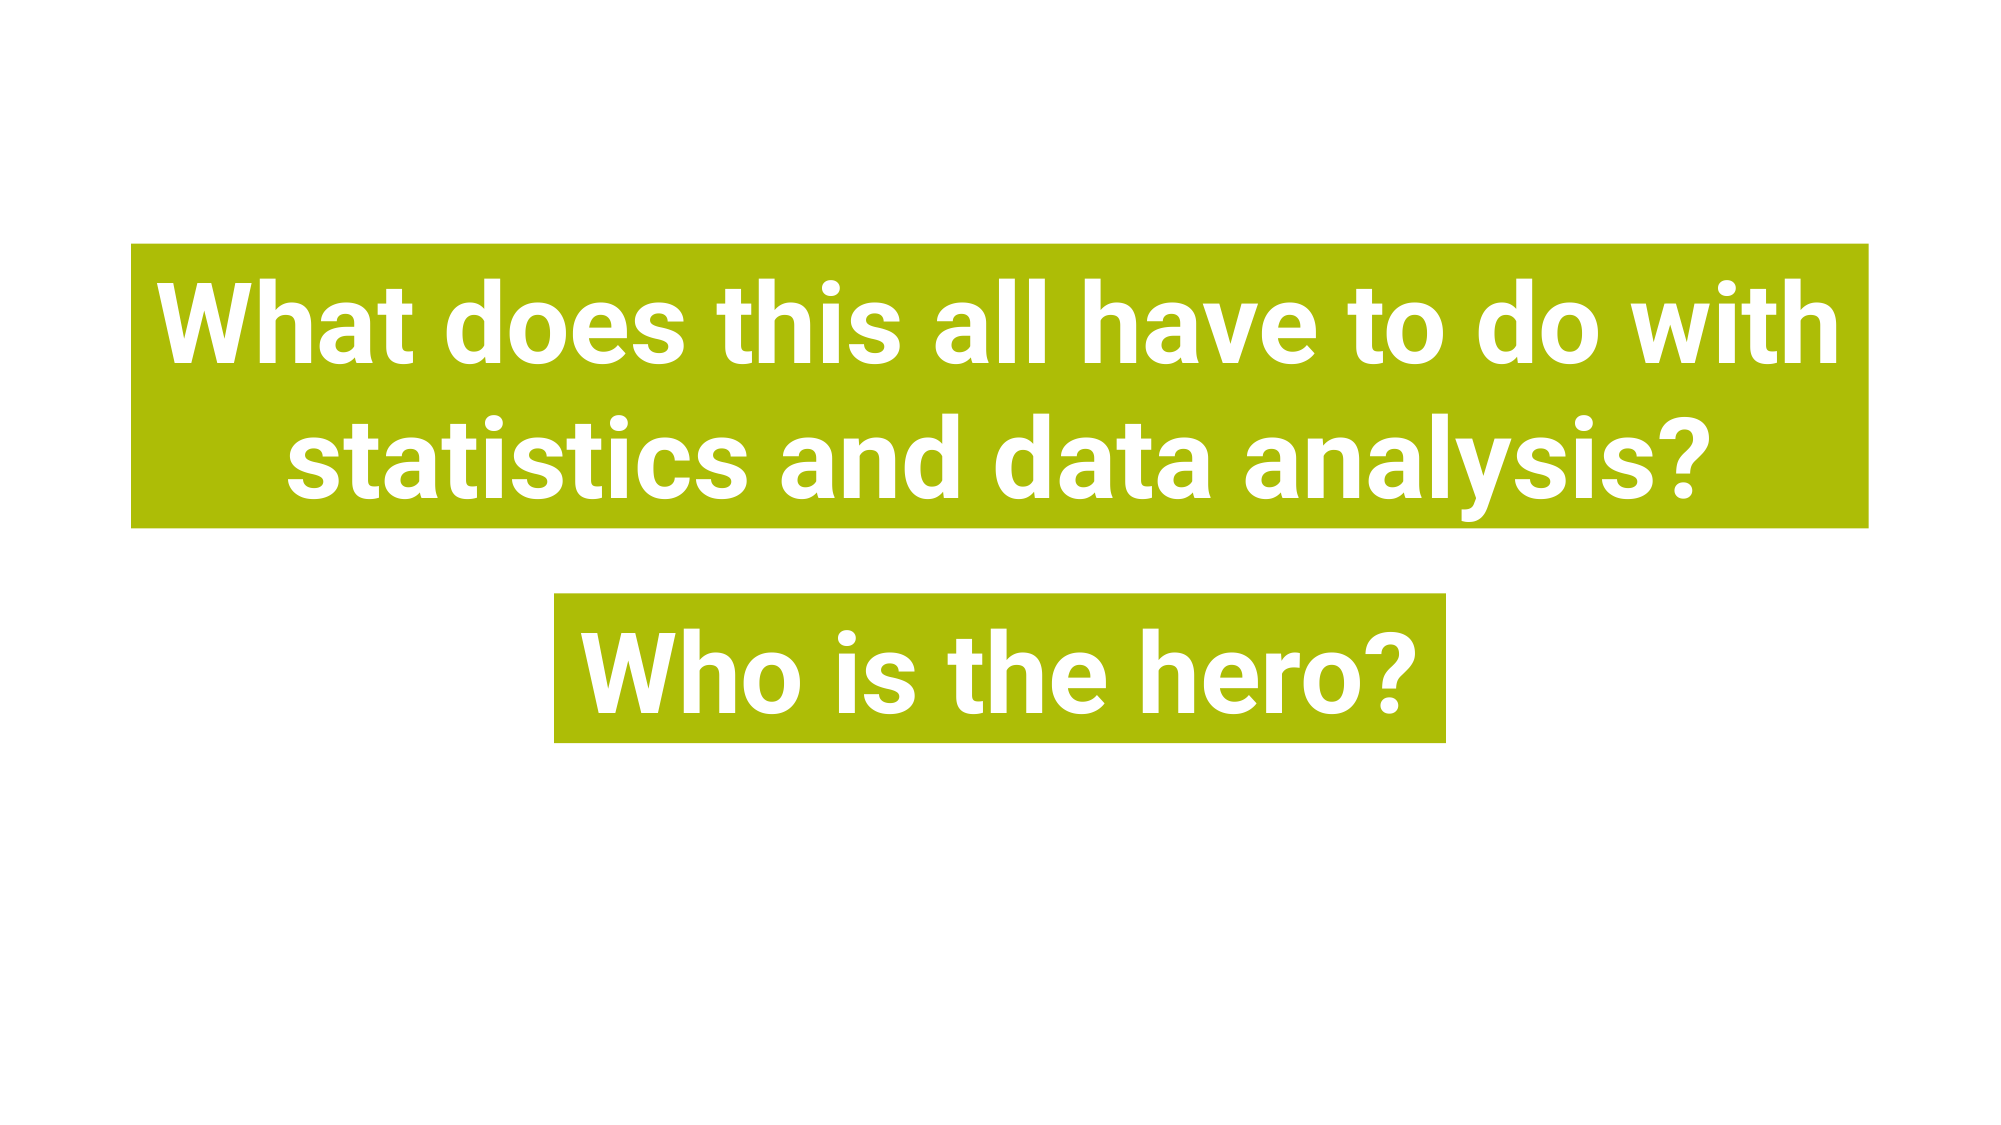

What does this all have to do with statistics and data analysis?
Who is the hero?